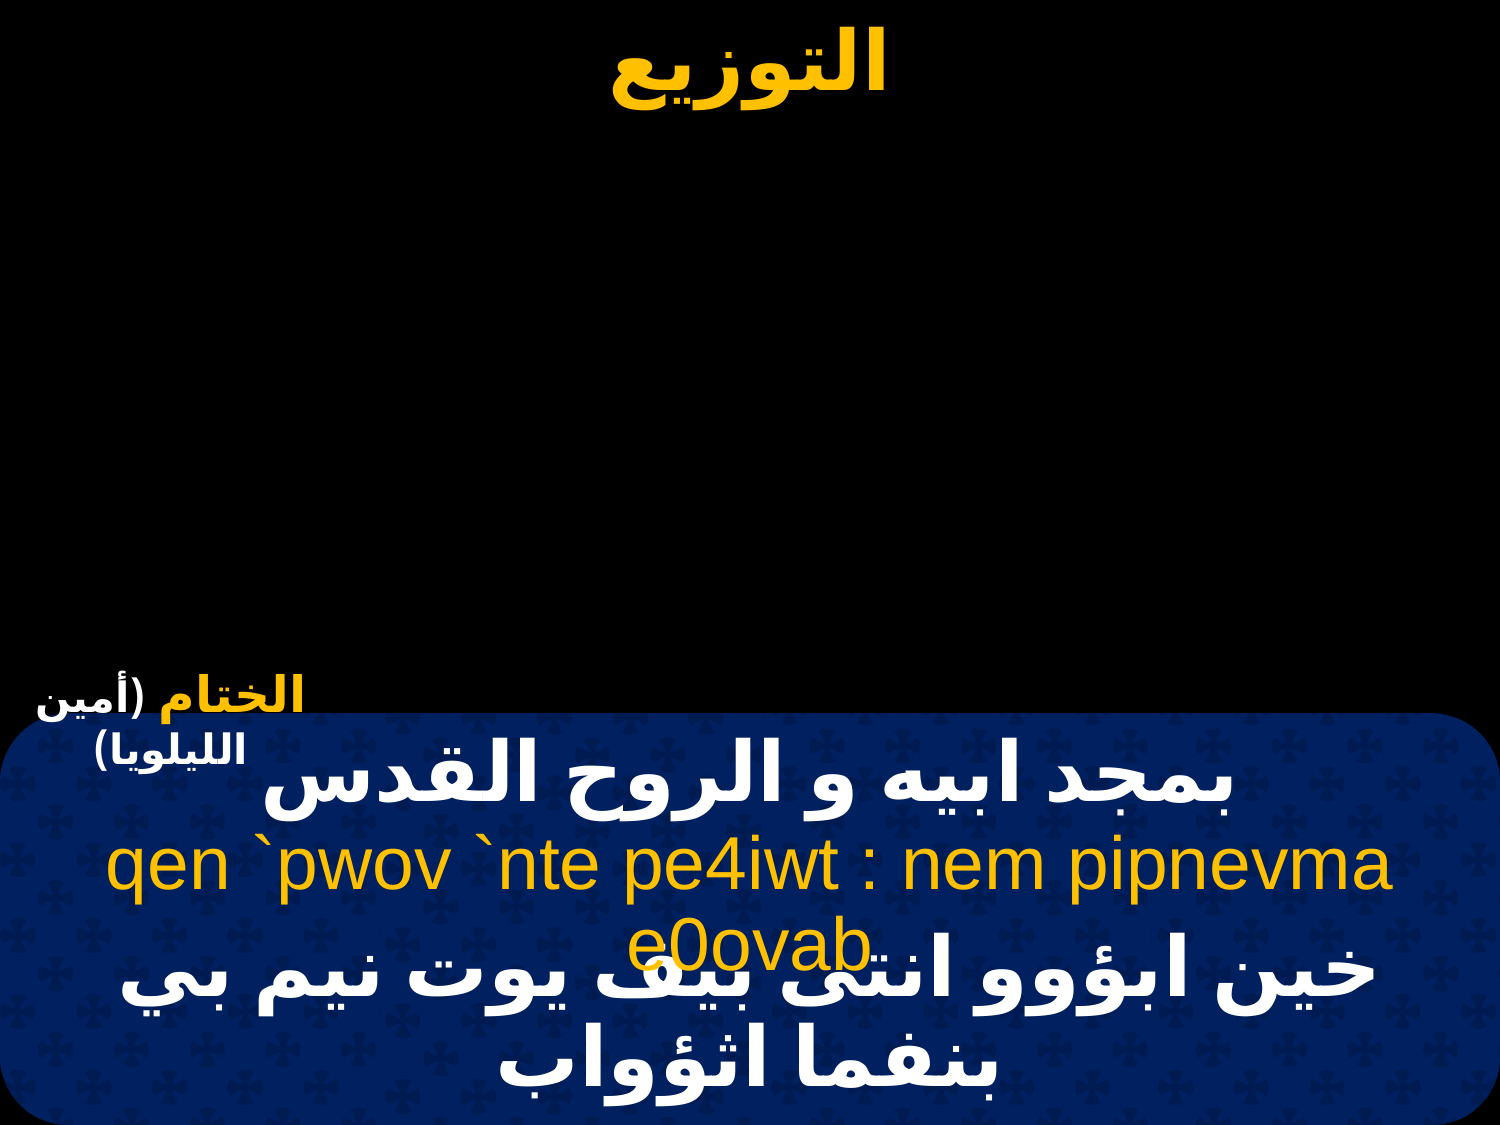

الختام (أمين الليلويا)
# بمجد ابيه و الروح القدس
qen `pwov `nte pe4iwt : nem pipnevma e0ovab
خين ابؤوو انتى بيف يوت نيم بي بنفما اثؤواب